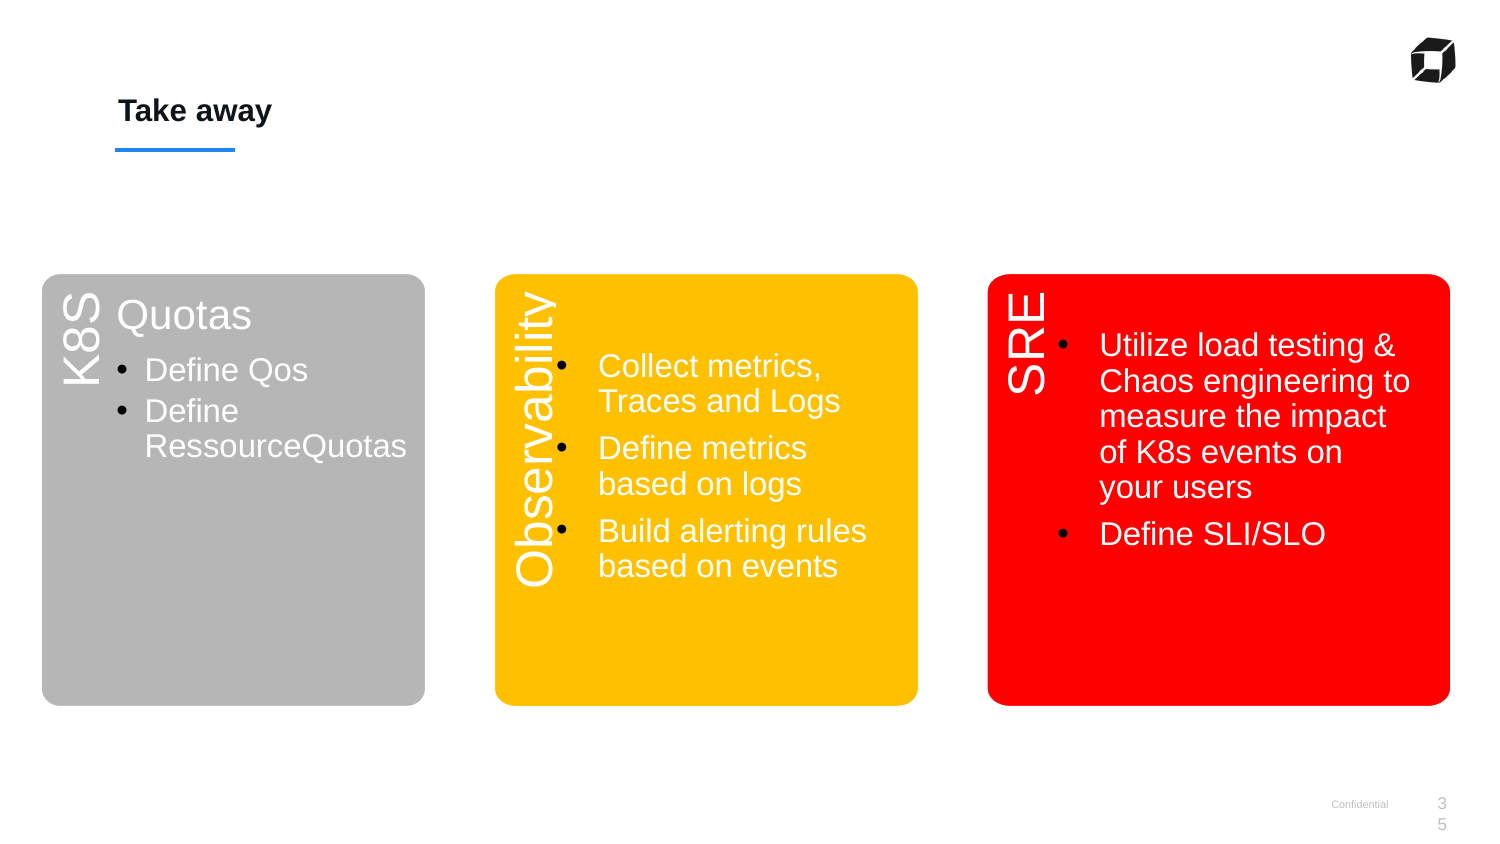

# Take away

Observability

Collect metrics, Traces and Logs
Define metrics based on logs
Build alerting rules based on events
SRE
Utilize load testing & Chaos engineering to measure the impact of K8s events on your users
Define SLI/SLO
Quotas
Define Qos
Define RessourceQuotas
K8S